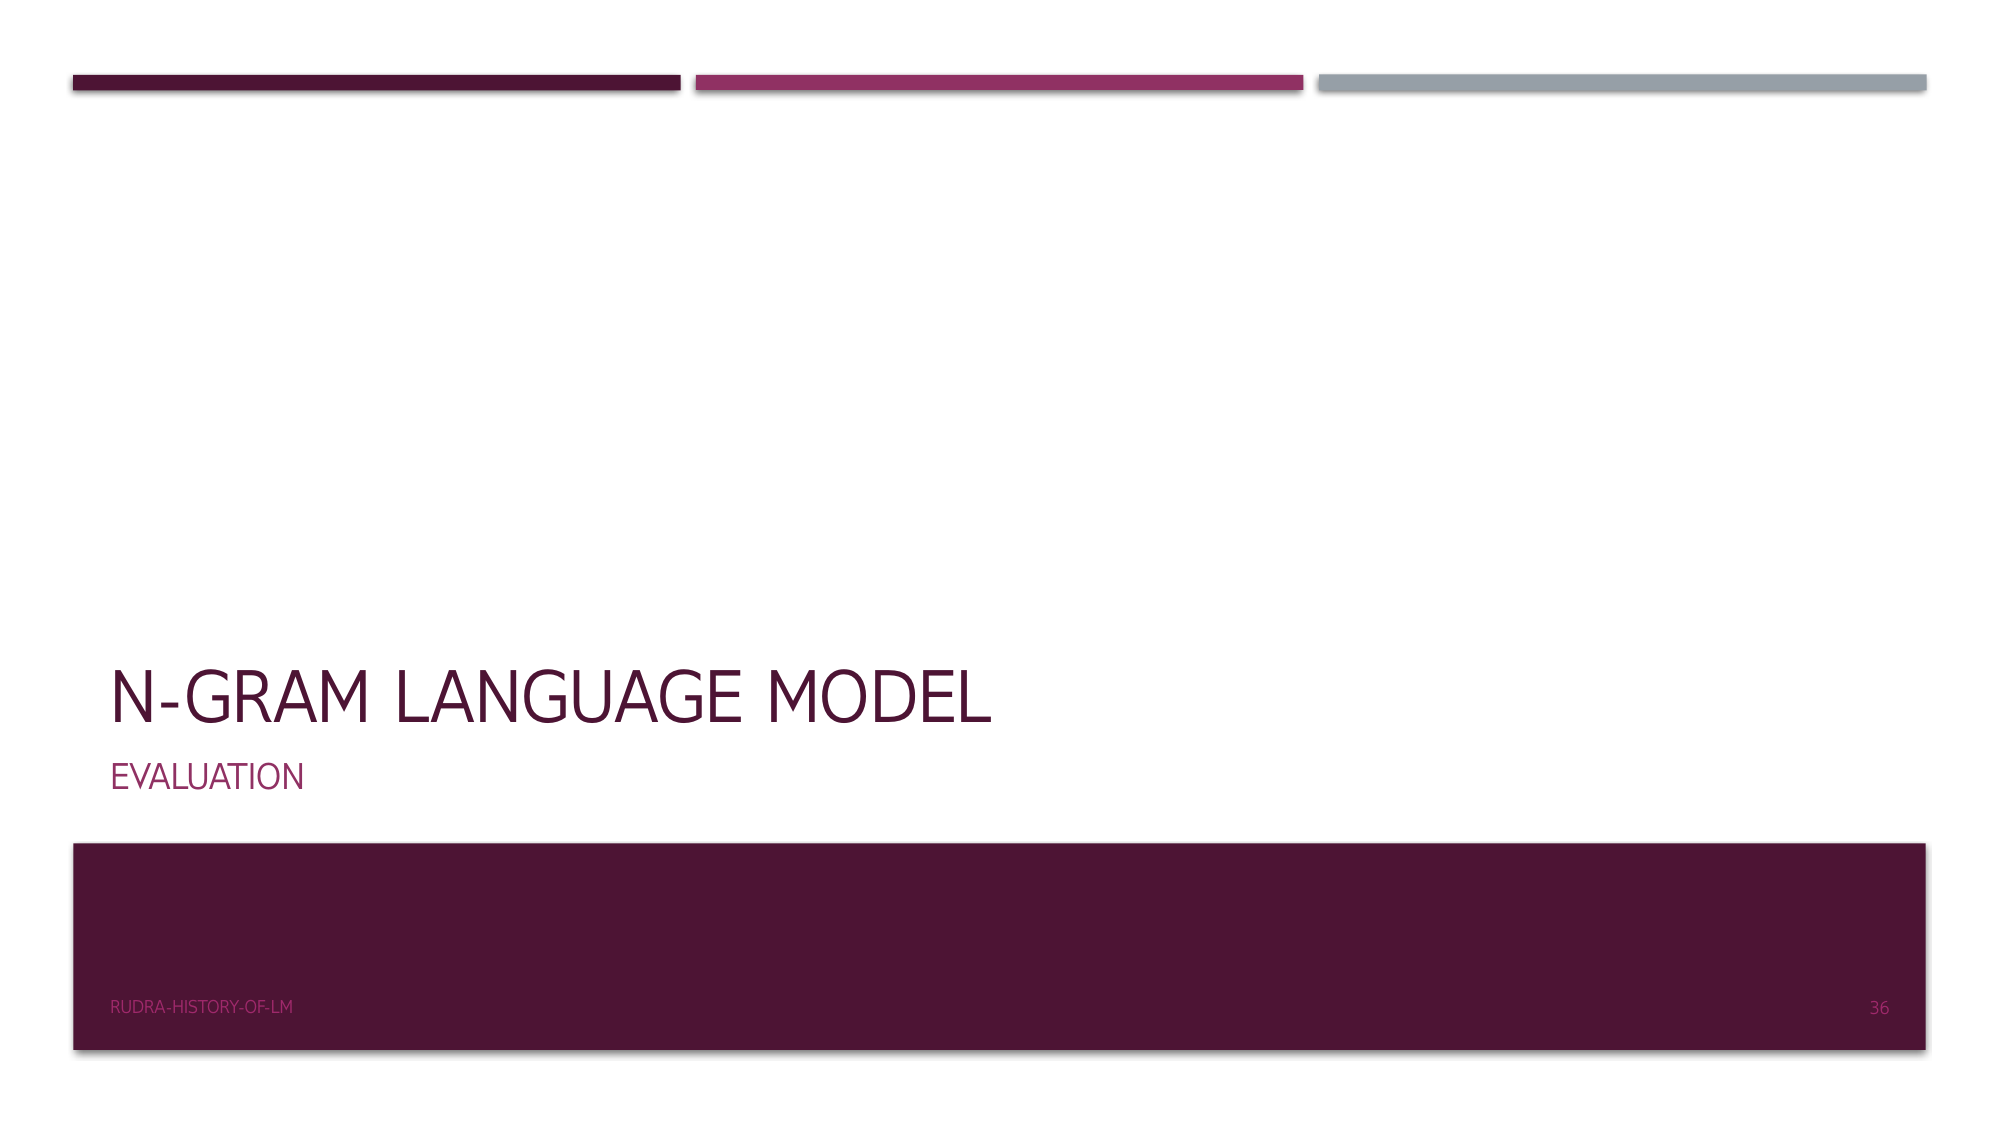

# n-gram Language Model
Evaluation
Rudra-History-of-LM
36